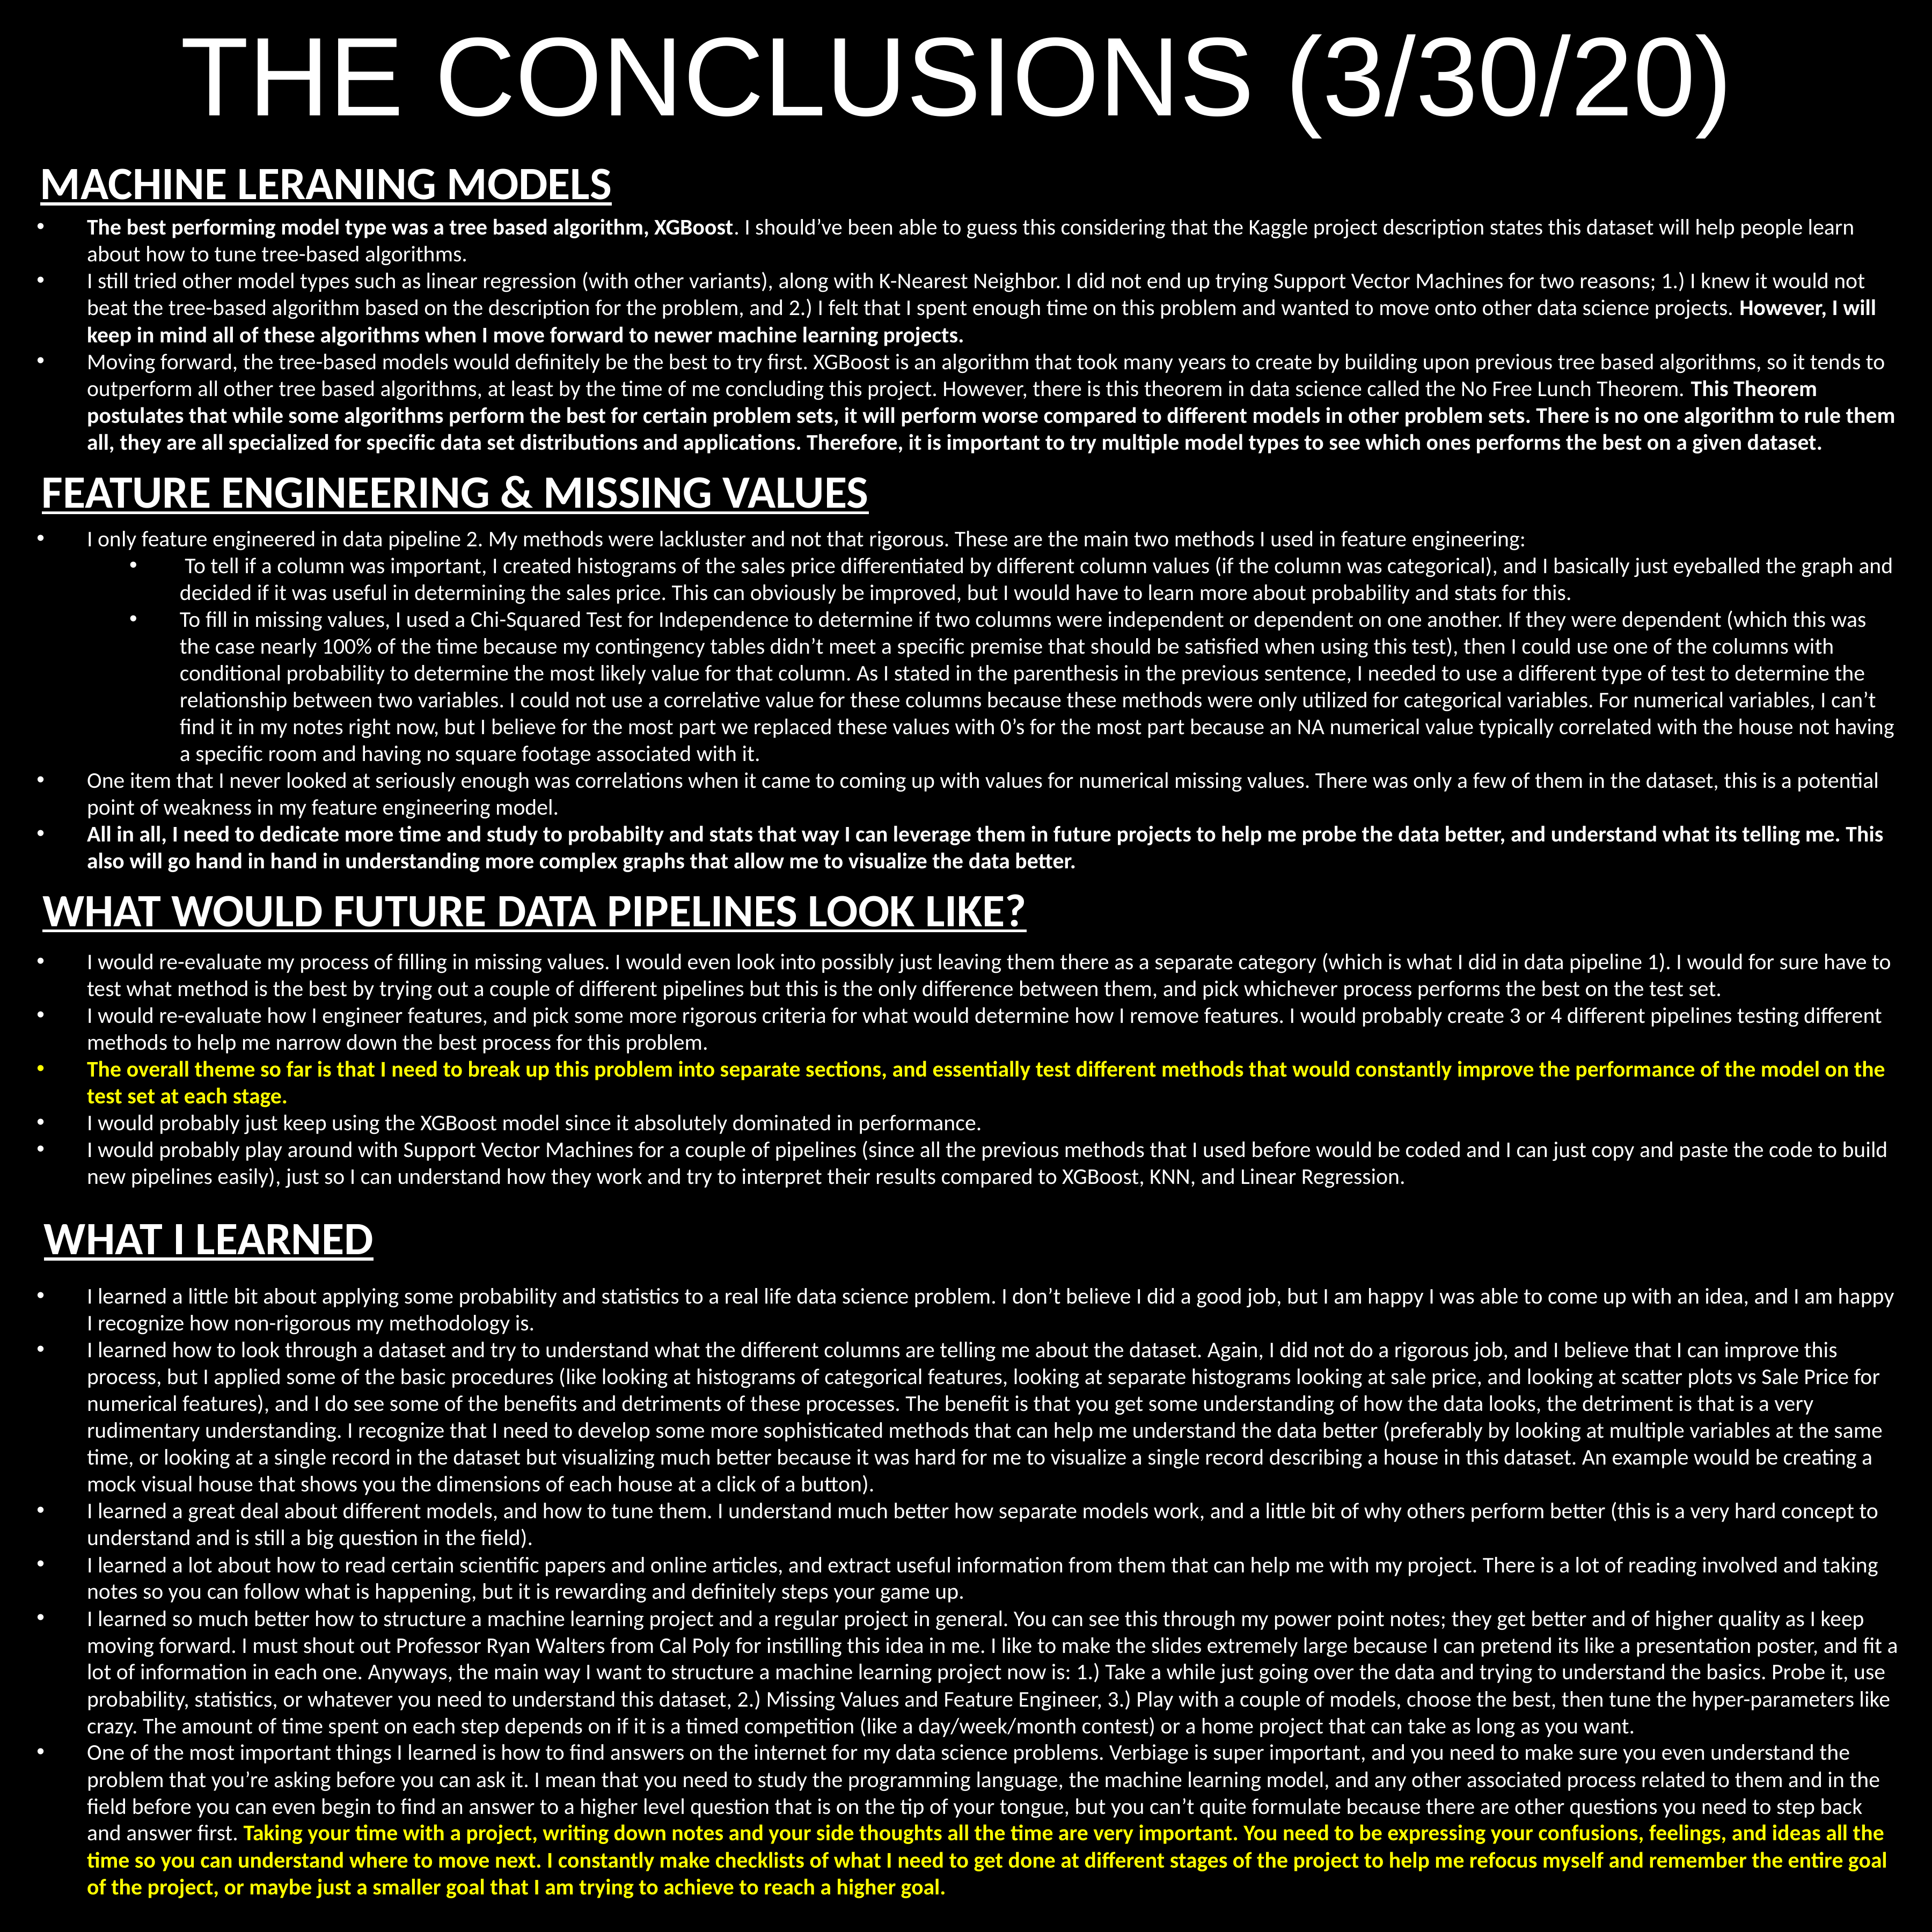

THE CONCLUSIONS (3/30/20)
MACHINE LERANING MODELS
The best performing model type was a tree based algorithm, XGBoost. I should’ve been able to guess this considering that the Kaggle project description states this dataset will help people learn about how to tune tree-based algorithms.
I still tried other model types such as linear regression (with other variants), along with K-Nearest Neighbor. I did not end up trying Support Vector Machines for two reasons; 1.) I knew it would not beat the tree-based algorithm based on the description for the problem, and 2.) I felt that I spent enough time on this problem and wanted to move onto other data science projects. However, I will keep in mind all of these algorithms when I move forward to newer machine learning projects.
Moving forward, the tree-based models would definitely be the best to try first. XGBoost is an algorithm that took many years to create by building upon previous tree based algorithms, so it tends to outperform all other tree based algorithms, at least by the time of me concluding this project. However, there is this theorem in data science called the No Free Lunch Theorem. This Theorem postulates that while some algorithms perform the best for certain problem sets, it will perform worse compared to different models in other problem sets. There is no one algorithm to rule them all, they are all specialized for specific data set distributions and applications. Therefore, it is important to try multiple model types to see which ones performs the best on a given dataset.
FEATURE ENGINEERING & MISSING VALUES
I only feature engineered in data pipeline 2. My methods were lackluster and not that rigorous. These are the main two methods I used in feature engineering:
 To tell if a column was important, I created histograms of the sales price differentiated by different column values (if the column was categorical), and I basically just eyeballed the graph and decided if it was useful in determining the sales price. This can obviously be improved, but I would have to learn more about probability and stats for this.
To fill in missing values, I used a Chi-Squared Test for Independence to determine if two columns were independent or dependent on one another. If they were dependent (which this was the case nearly 100% of the time because my contingency tables didn’t meet a specific premise that should be satisfied when using this test), then I could use one of the columns with conditional probability to determine the most likely value for that column. As I stated in the parenthesis in the previous sentence, I needed to use a different type of test to determine the relationship between two variables. I could not use a correlative value for these columns because these methods were only utilized for categorical variables. For numerical variables, I can’t find it in my notes right now, but I believe for the most part we replaced these values with 0’s for the most part because an NA numerical value typically correlated with the house not having a specific room and having no square footage associated with it.
One item that I never looked at seriously enough was correlations when it came to coming up with values for numerical missing values. There was only a few of them in the dataset, this is a potential point of weakness in my feature engineering model.
All in all, I need to dedicate more time and study to probabilty and stats that way I can leverage them in future projects to help me probe the data better, and understand what its telling me. This also will go hand in hand in understanding more complex graphs that allow me to visualize the data better.
WHAT WOULD FUTURE DATA PIPELINES LOOK LIKE?
I would re-evaluate my process of filling in missing values. I would even look into possibly just leaving them there as a separate category (which is what I did in data pipeline 1). I would for sure have to test what method is the best by trying out a couple of different pipelines but this is the only difference between them, and pick whichever process performs the best on the test set.
I would re-evaluate how I engineer features, and pick some more rigorous criteria for what would determine how I remove features. I would probably create 3 or 4 different pipelines testing different methods to help me narrow down the best process for this problem.
The overall theme so far is that I need to break up this problem into separate sections, and essentially test different methods that would constantly improve the performance of the model on the test set at each stage.
I would probably just keep using the XGBoost model since it absolutely dominated in performance.
I would probably play around with Support Vector Machines for a couple of pipelines (since all the previous methods that I used before would be coded and I can just copy and paste the code to build new pipelines easily), just so I can understand how they work and try to interpret their results compared to XGBoost, KNN, and Linear Regression.
WHAT I LEARNED
I learned a little bit about applying some probability and statistics to a real life data science problem. I don’t believe I did a good job, but I am happy I was able to come up with an idea, and I am happy I recognize how non-rigorous my methodology is.
I learned how to look through a dataset and try to understand what the different columns are telling me about the dataset. Again, I did not do a rigorous job, and I believe that I can improve this process, but I applied some of the basic procedures (like looking at histograms of categorical features, looking at separate histograms looking at sale price, and looking at scatter plots vs Sale Price for numerical features), and I do see some of the benefits and detriments of these processes. The benefit is that you get some understanding of how the data looks, the detriment is that is a very rudimentary understanding. I recognize that I need to develop some more sophisticated methods that can help me understand the data better (preferably by looking at multiple variables at the same time, or looking at a single record in the dataset but visualizing much better because it was hard for me to visualize a single record describing a house in this dataset. An example would be creating a mock visual house that shows you the dimensions of each house at a click of a button).
I learned a great deal about different models, and how to tune them. I understand much better how separate models work, and a little bit of why others perform better (this is a very hard concept to understand and is still a big question in the field).
I learned a lot about how to read certain scientific papers and online articles, and extract useful information from them that can help me with my project. There is a lot of reading involved and taking notes so you can follow what is happening, but it is rewarding and definitely steps your game up.
I learned so much better how to structure a machine learning project and a regular project in general. You can see this through my power point notes; they get better and of higher quality as I keep moving forward. I must shout out Professor Ryan Walters from Cal Poly for instilling this idea in me. I like to make the slides extremely large because I can pretend its like a presentation poster, and fit a lot of information in each one. Anyways, the main way I want to structure a machine learning project now is: 1.) Take a while just going over the data and trying to understand the basics. Probe it, use probability, statistics, or whatever you need to understand this dataset, 2.) Missing Values and Feature Engineer, 3.) Play with a couple of models, choose the best, then tune the hyper-parameters like crazy. The amount of time spent on each step depends on if it is a timed competition (like a day/week/month contest) or a home project that can take as long as you want.
One of the most important things I learned is how to find answers on the internet for my data science problems. Verbiage is super important, and you need to make sure you even understand the problem that you’re asking before you can ask it. I mean that you need to study the programming language, the machine learning model, and any other associated process related to them and in the field before you can even begin to find an answer to a higher level question that is on the tip of your tongue, but you can’t quite formulate because there are other questions you need to step back and answer first. Taking your time with a project, writing down notes and your side thoughts all the time are very important. You need to be expressing your confusions, feelings, and ideas all the time so you can understand where to move next. I constantly make checklists of what I need to get done at different stages of the project to help me refocus myself and remember the entire goal of the project, or maybe just a smaller goal that I am trying to achieve to reach a higher goal.